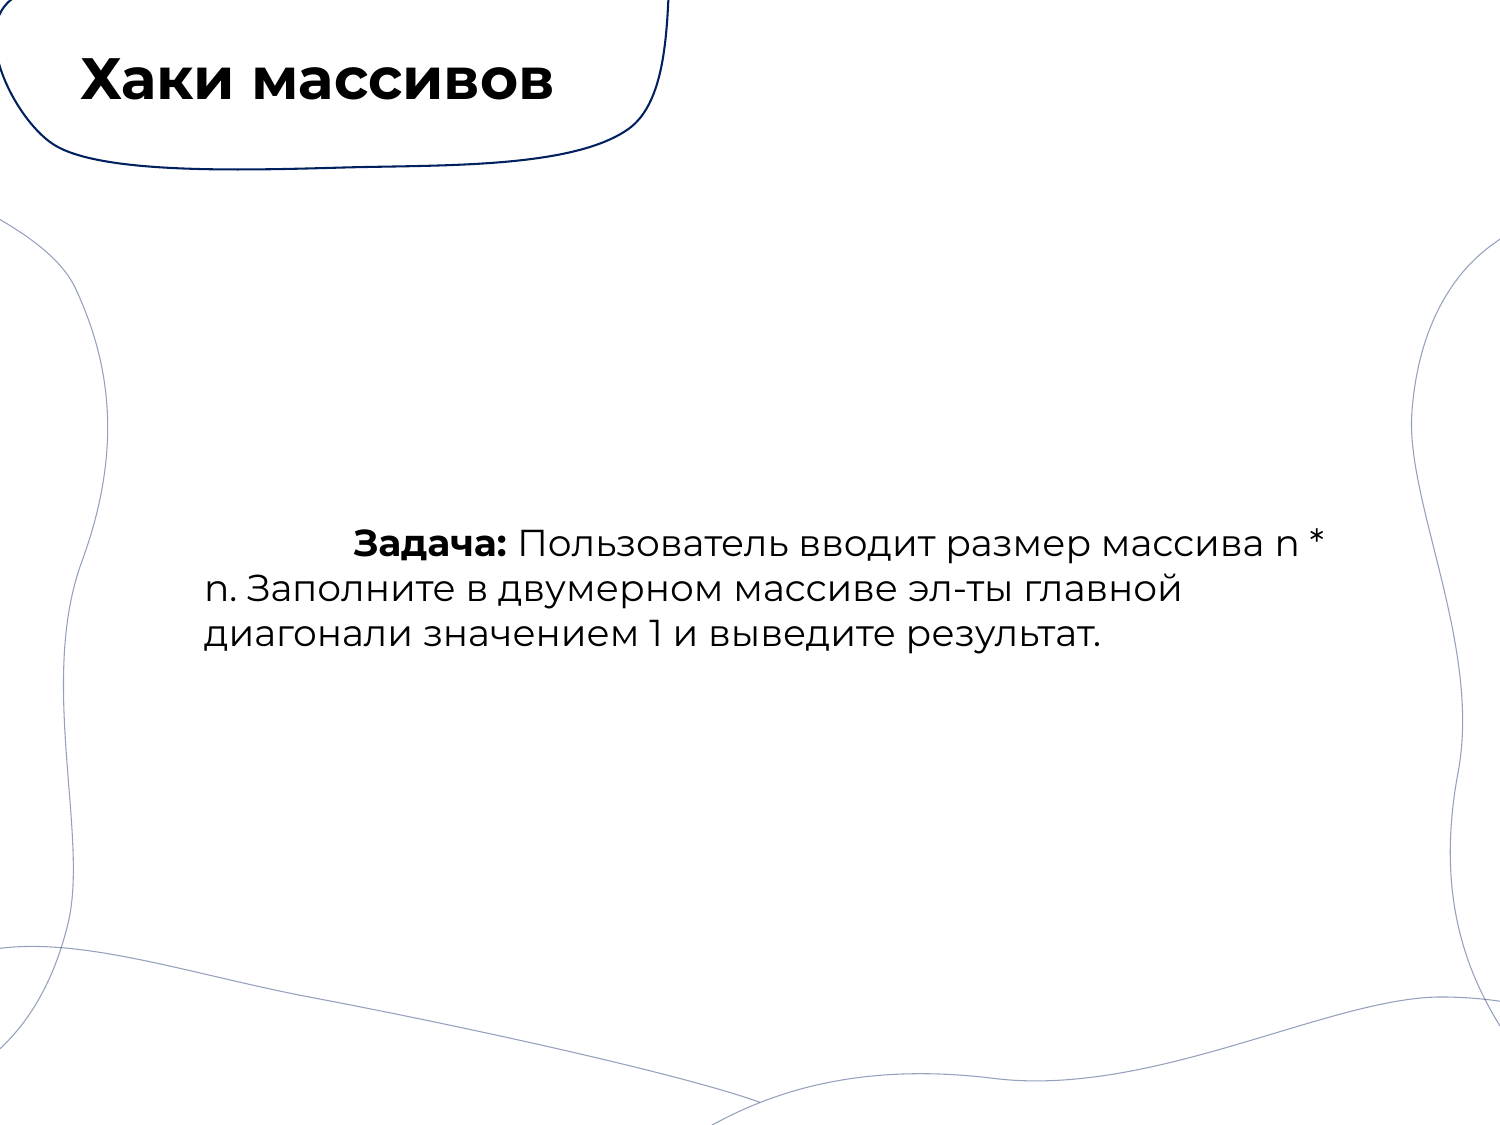

# Хаки массивов

	Задача: Пользователь вводит размер массива n * n. Заполните в двумерном массиве эл-ты главной диагонали значением 1 и выведите результат.